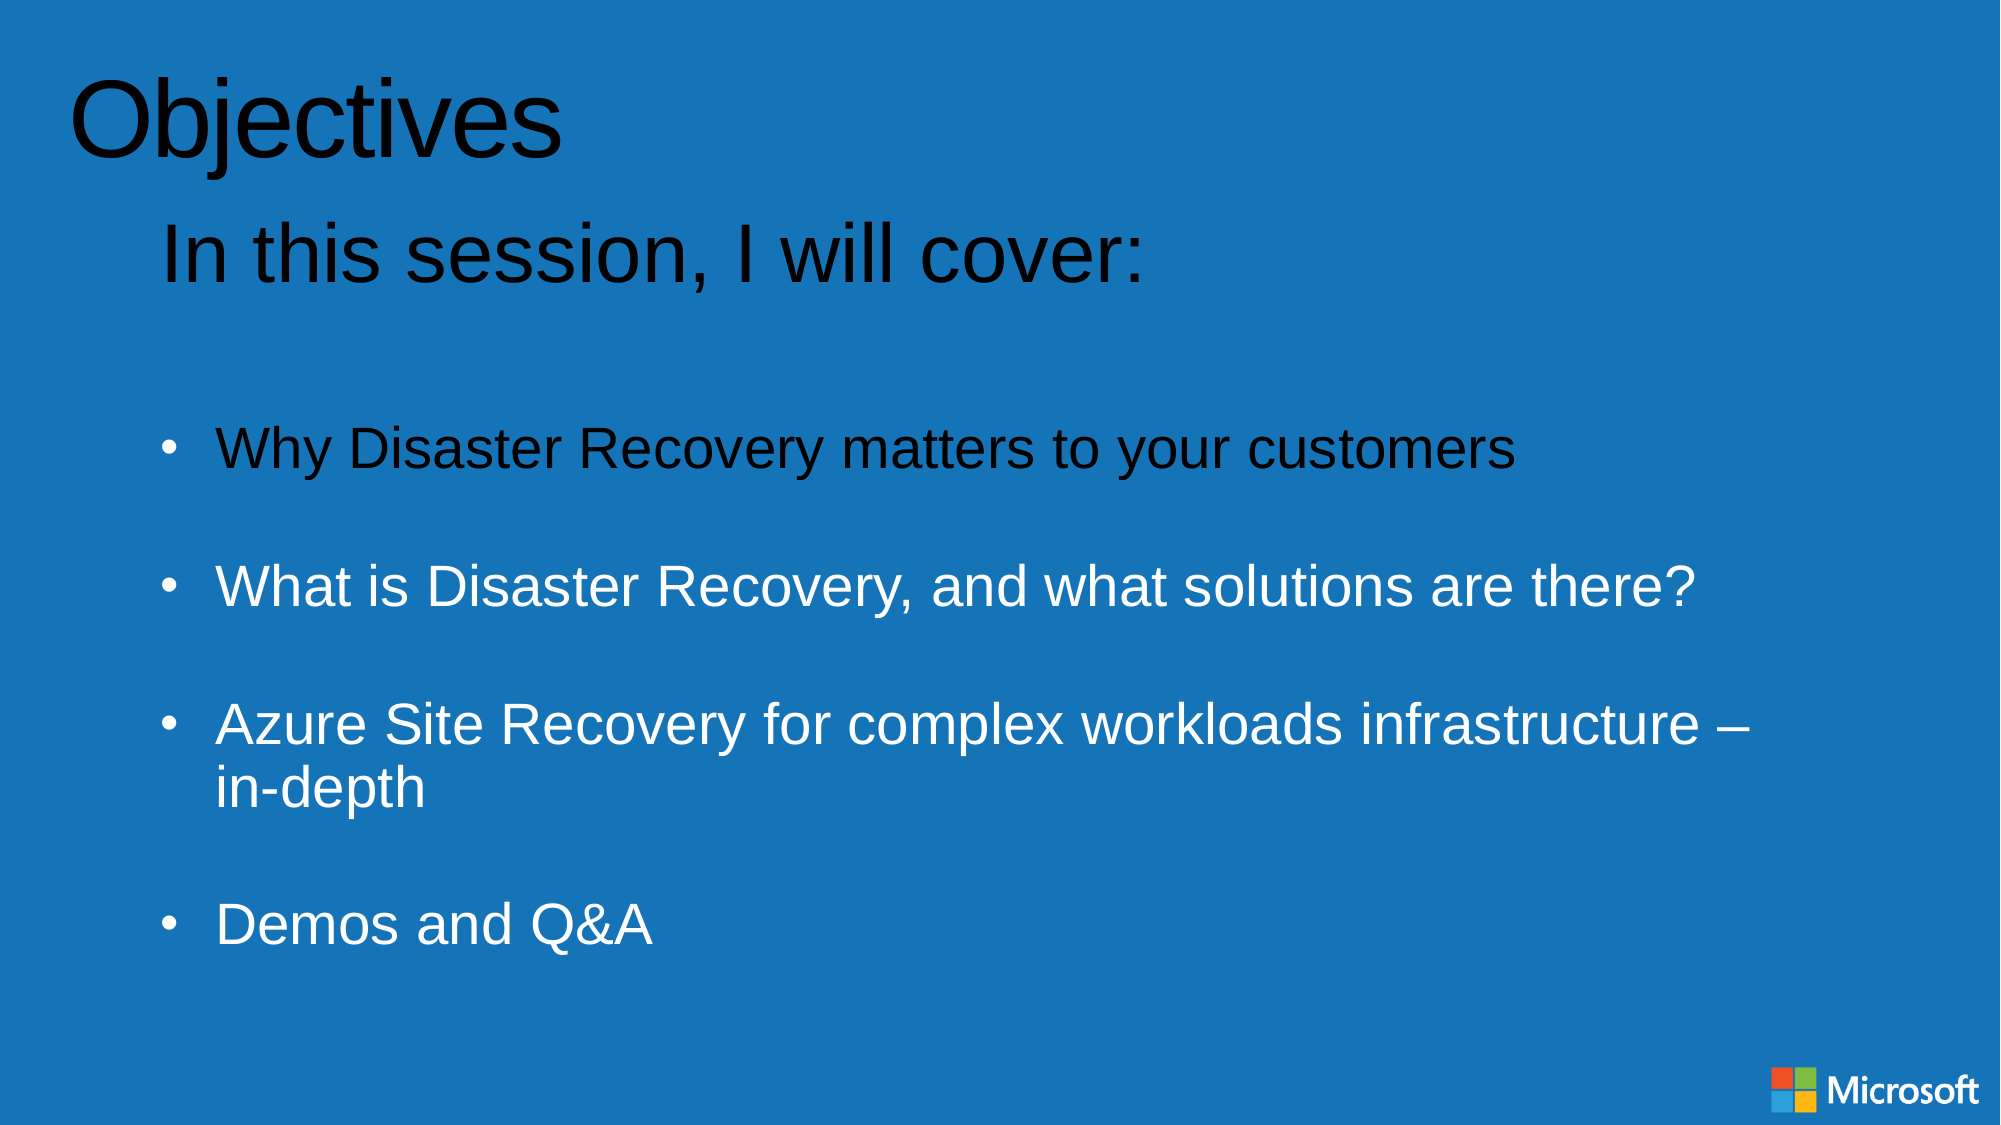

# Objectives
In this session, I will cover:

Why Disaster Recovery matters to your customers
What is Disaster Recovery, and what solutions are there?
Azure Site Recovery for complex workloads infrastructure – in-depth
Demos and Q&A